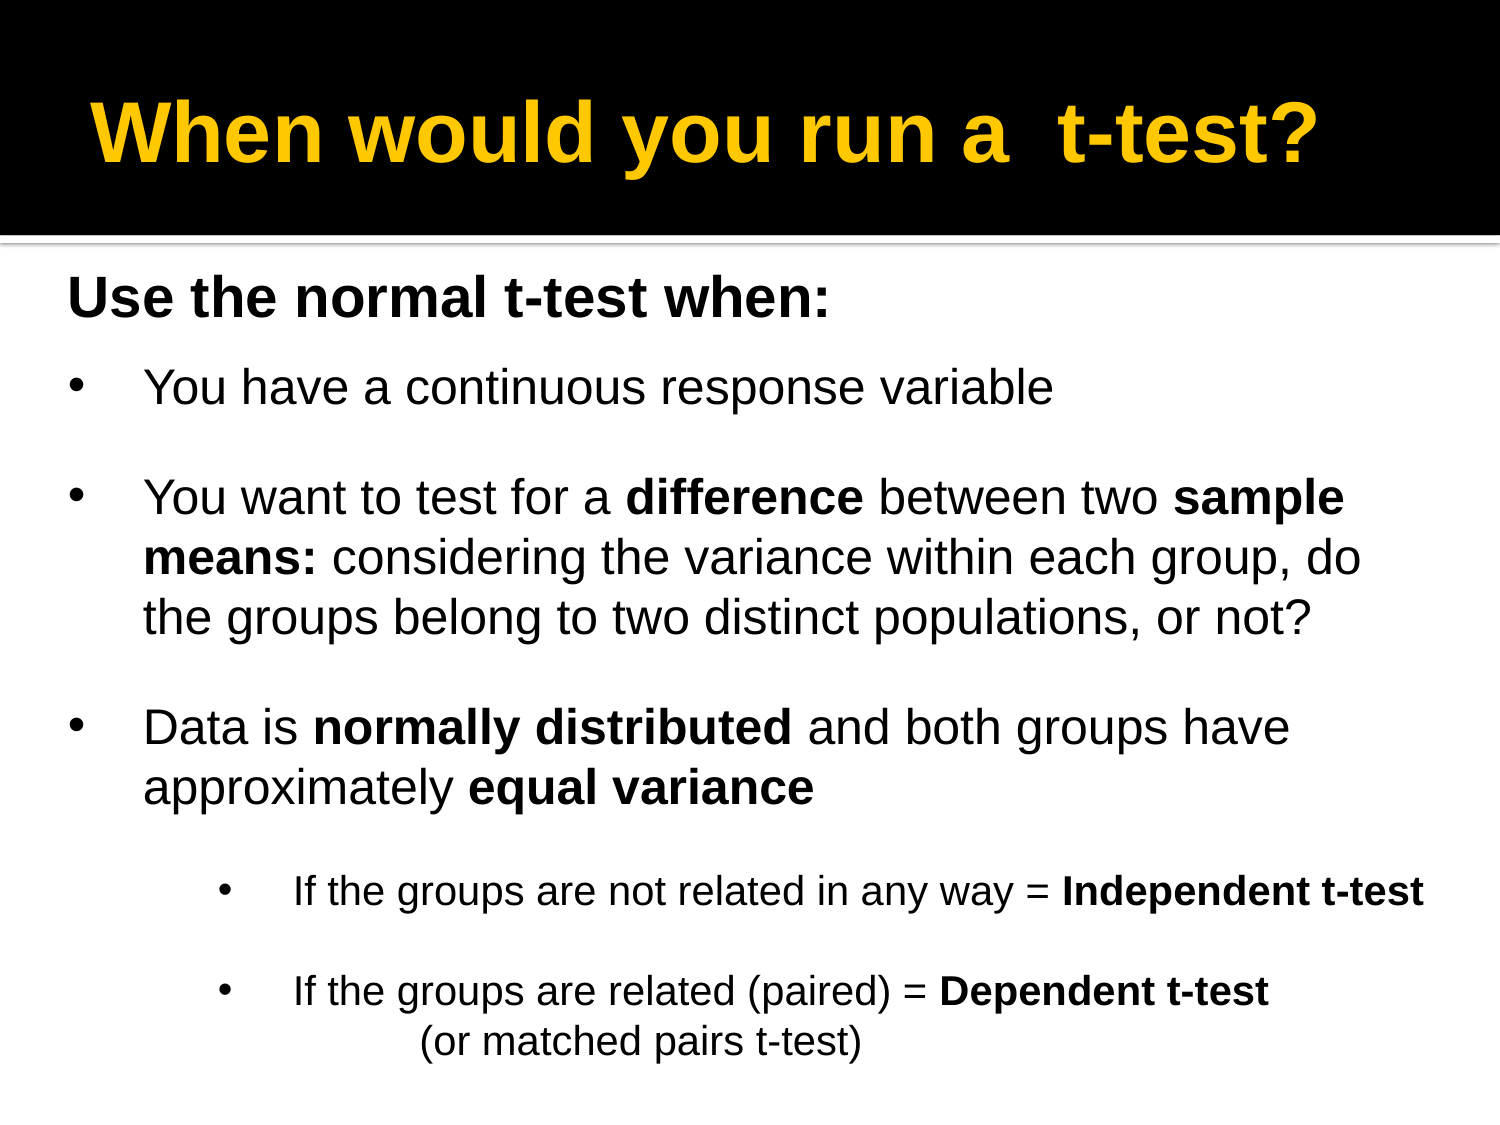

# When would you run a  t-test?
Use the normal t-test when:
You have a continuous response variable
You want to test for a difference between two sample means: considering the variance within each group, do the groups belong to two distinct populations, or not?
Data is normally distributed and both groups have approximately equal variance
If the groups are not related in any way = Independent t-test
If the groups are related (paired) = Dependent t-test                          (or matched pairs t-test)